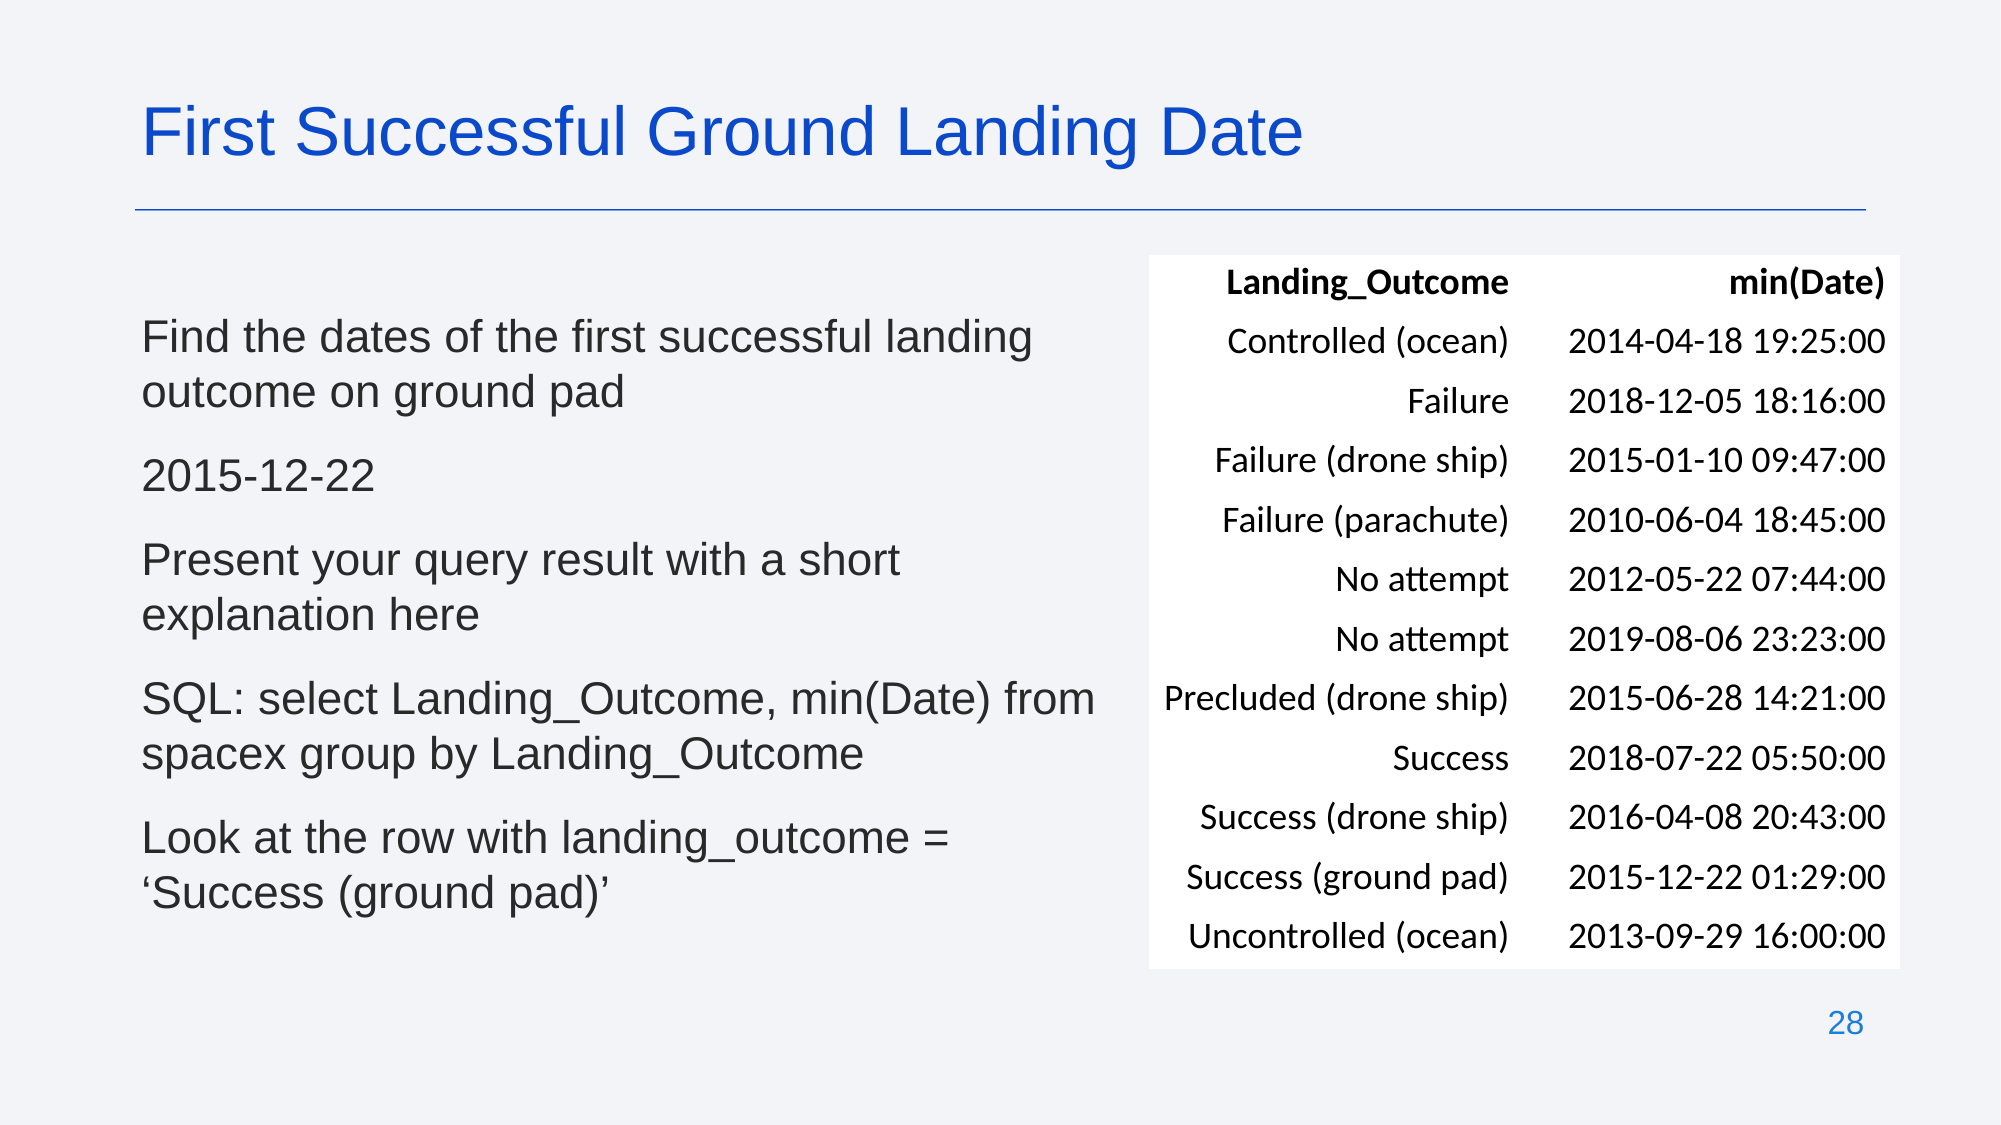

First Successful Ground Landing Date
| Landing\_Outcome | min(Date) |
| --- | --- |
| Controlled (ocean) | 2014-04-18 19:25:00 |
| Failure | 2018-12-05 18:16:00 |
| Failure (drone ship) | 2015-01-10 09:47:00 |
| Failure (parachute) | 2010-06-04 18:45:00 |
| No attempt | 2012-05-22 07:44:00 |
| No attempt | 2019-08-06 23:23:00 |
| Precluded (drone ship) | 2015-06-28 14:21:00 |
| Success | 2018-07-22 05:50:00 |
| Success (drone ship) | 2016-04-08 20:43:00 |
| Success (ground pad) | 2015-12-22 01:29:00 |
| Uncontrolled (ocean) | 2013-09-29 16:00:00 |
Find the dates of the first successful landing outcome on ground pad
2015-12-22
Present your query result with a short explanation here
SQL: select Landing_Outcome, min(Date) from spacex group by Landing_Outcome
Look at the row with landing_outcome = ‘Success (ground pad)’
28